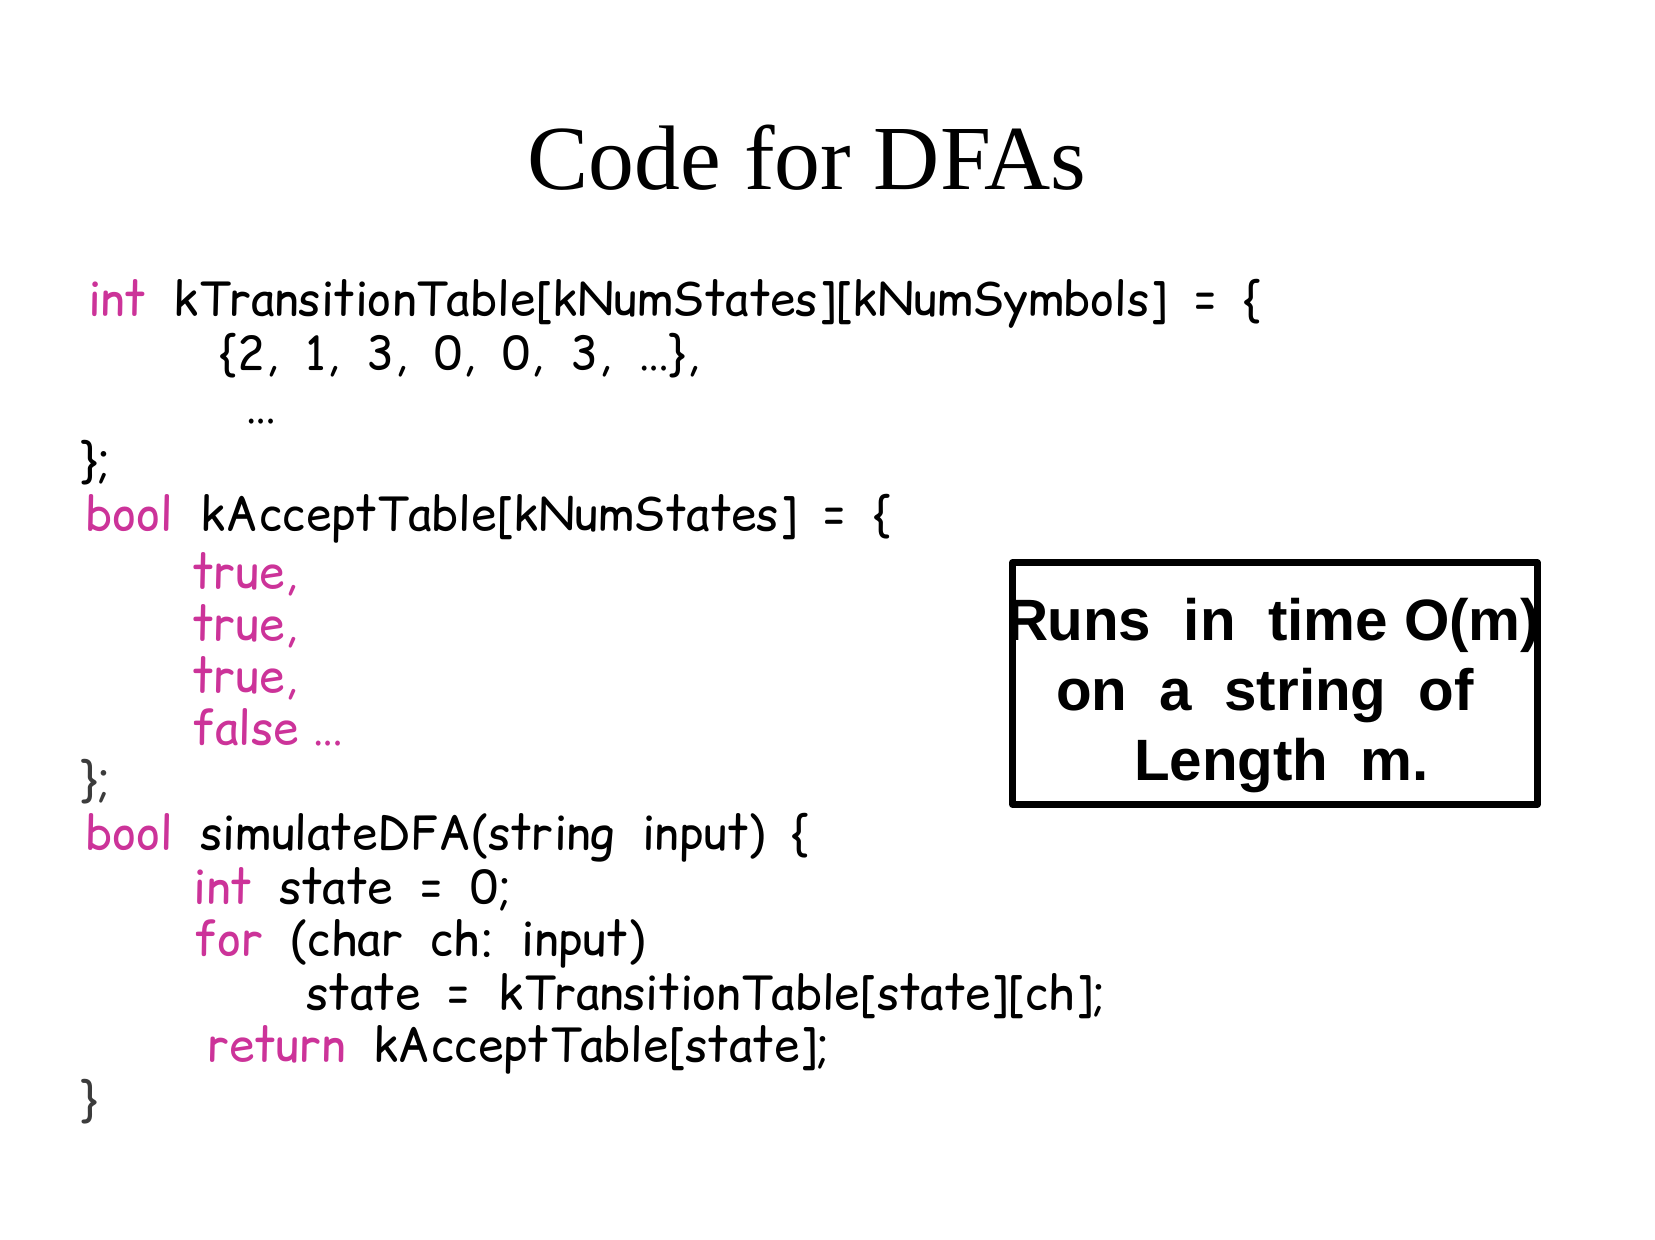

Code for DFAs
int  kTransitionTable[kNumStates][kNumSymbols]  =  {
{2,  1,  3,  0,  0,  3,  …},
…
};
bool  kAcceptTable[kNumStates]  =  {
true,
true,
true,
false …

Runs  in  time O(m)
on  a  string  of
Length  m.
};
bool  simulateDFA(string  input)  {
int  state  =  0;
for  (char  ch:  input)
state  =  kTransitionTable[state][ch];
return  kAcceptTable[state];
}